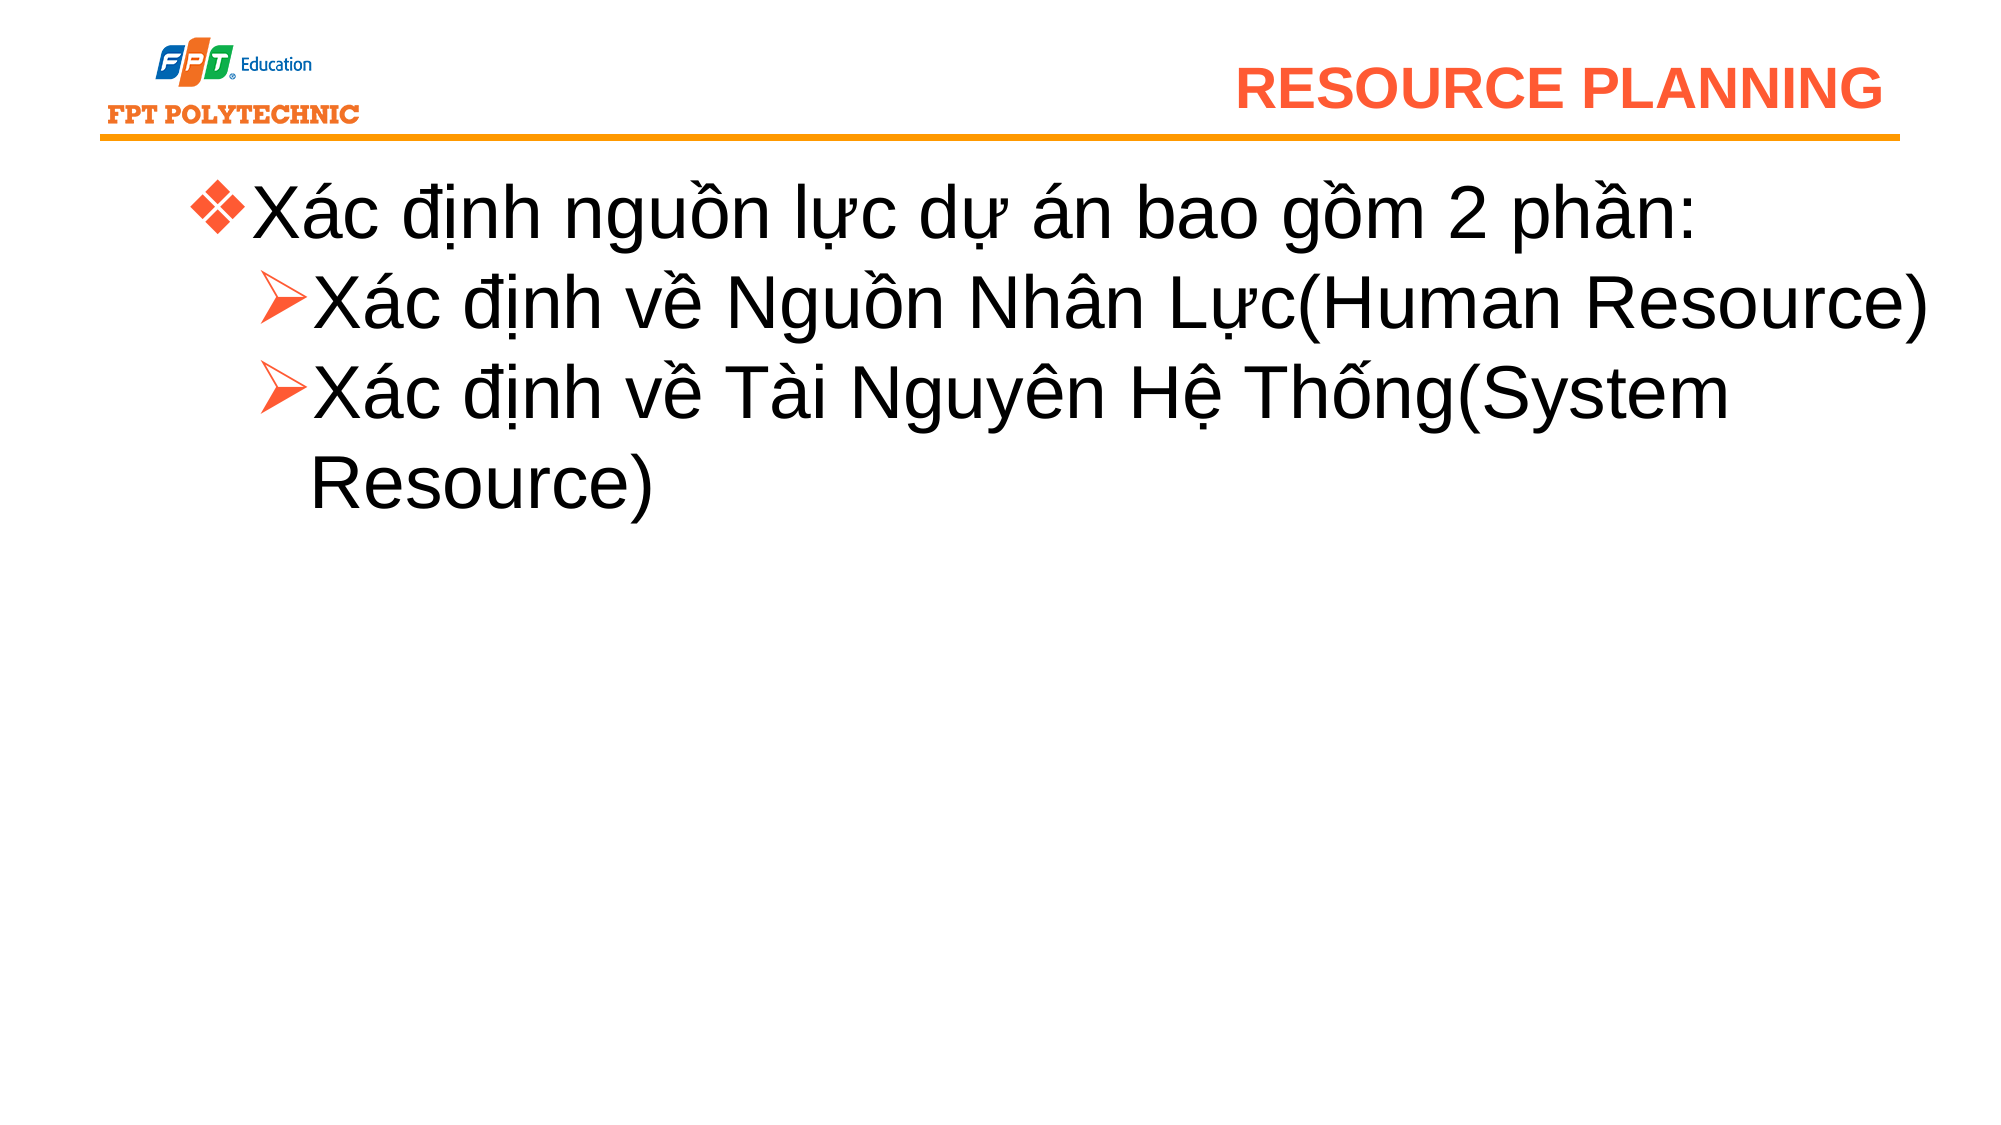

# resource planning
Xác định nguồn lực dự án bao gồm 2 phần:
Xác định về Nguồn Nhân Lực(Human Resource)
Xác định về Tài Nguyên Hệ Thống(System Resource)